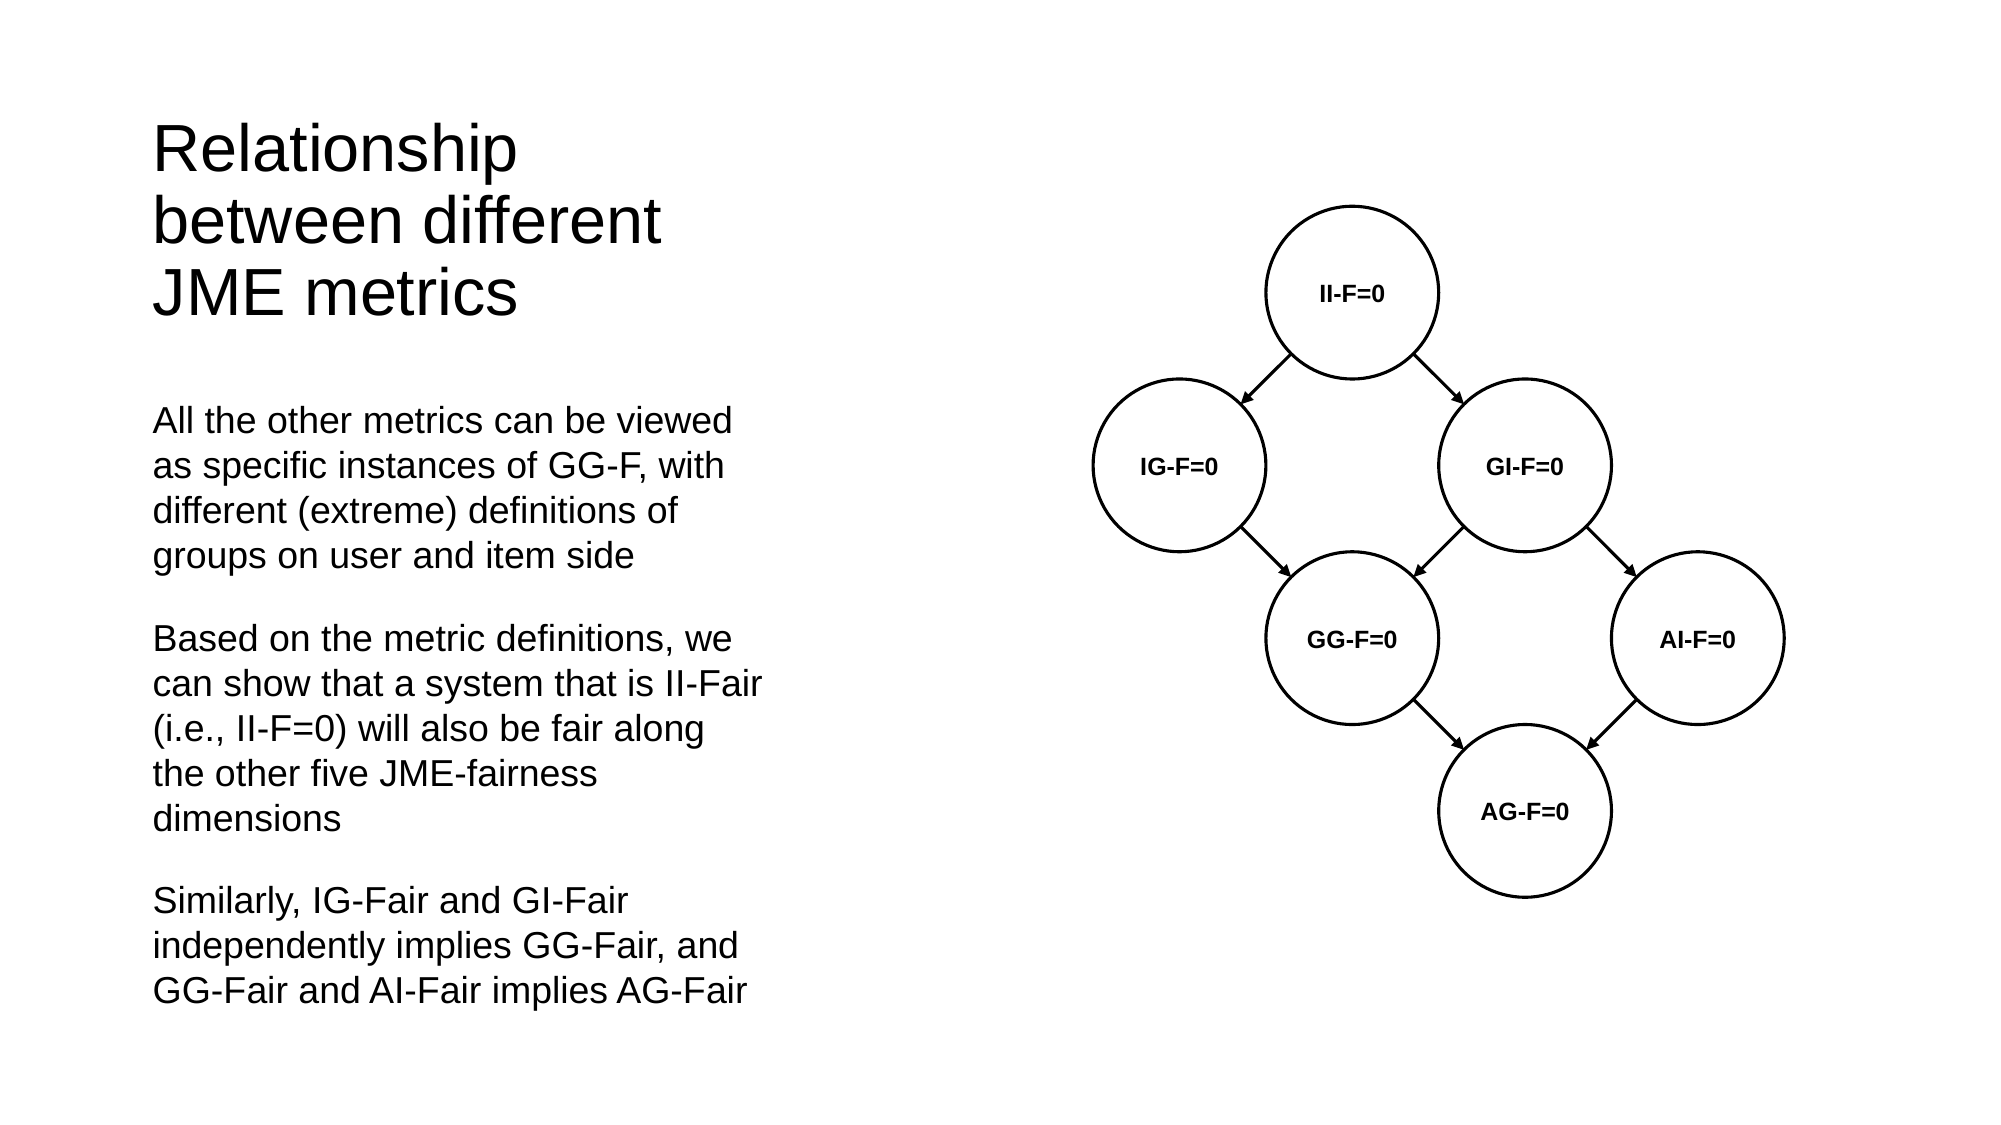

# Relationship between different JME metrics
II-F=0
IG-F=0
GI-F=0
GG-F=0
AI-F=0
AG-F=0
All the other metrics can be viewed as specific instances of GG-F, with different (extreme) definitions of groups on user and item side
Based on the metric definitions, we can show that a system that is II-Fair (i.e., II-F=0) will also be fair along the other five JME-fairness dimensions
Similarly, IG-Fair and GI-Fair independently implies GG-Fair, and GG-Fair and AI-Fair implies AG-Fair